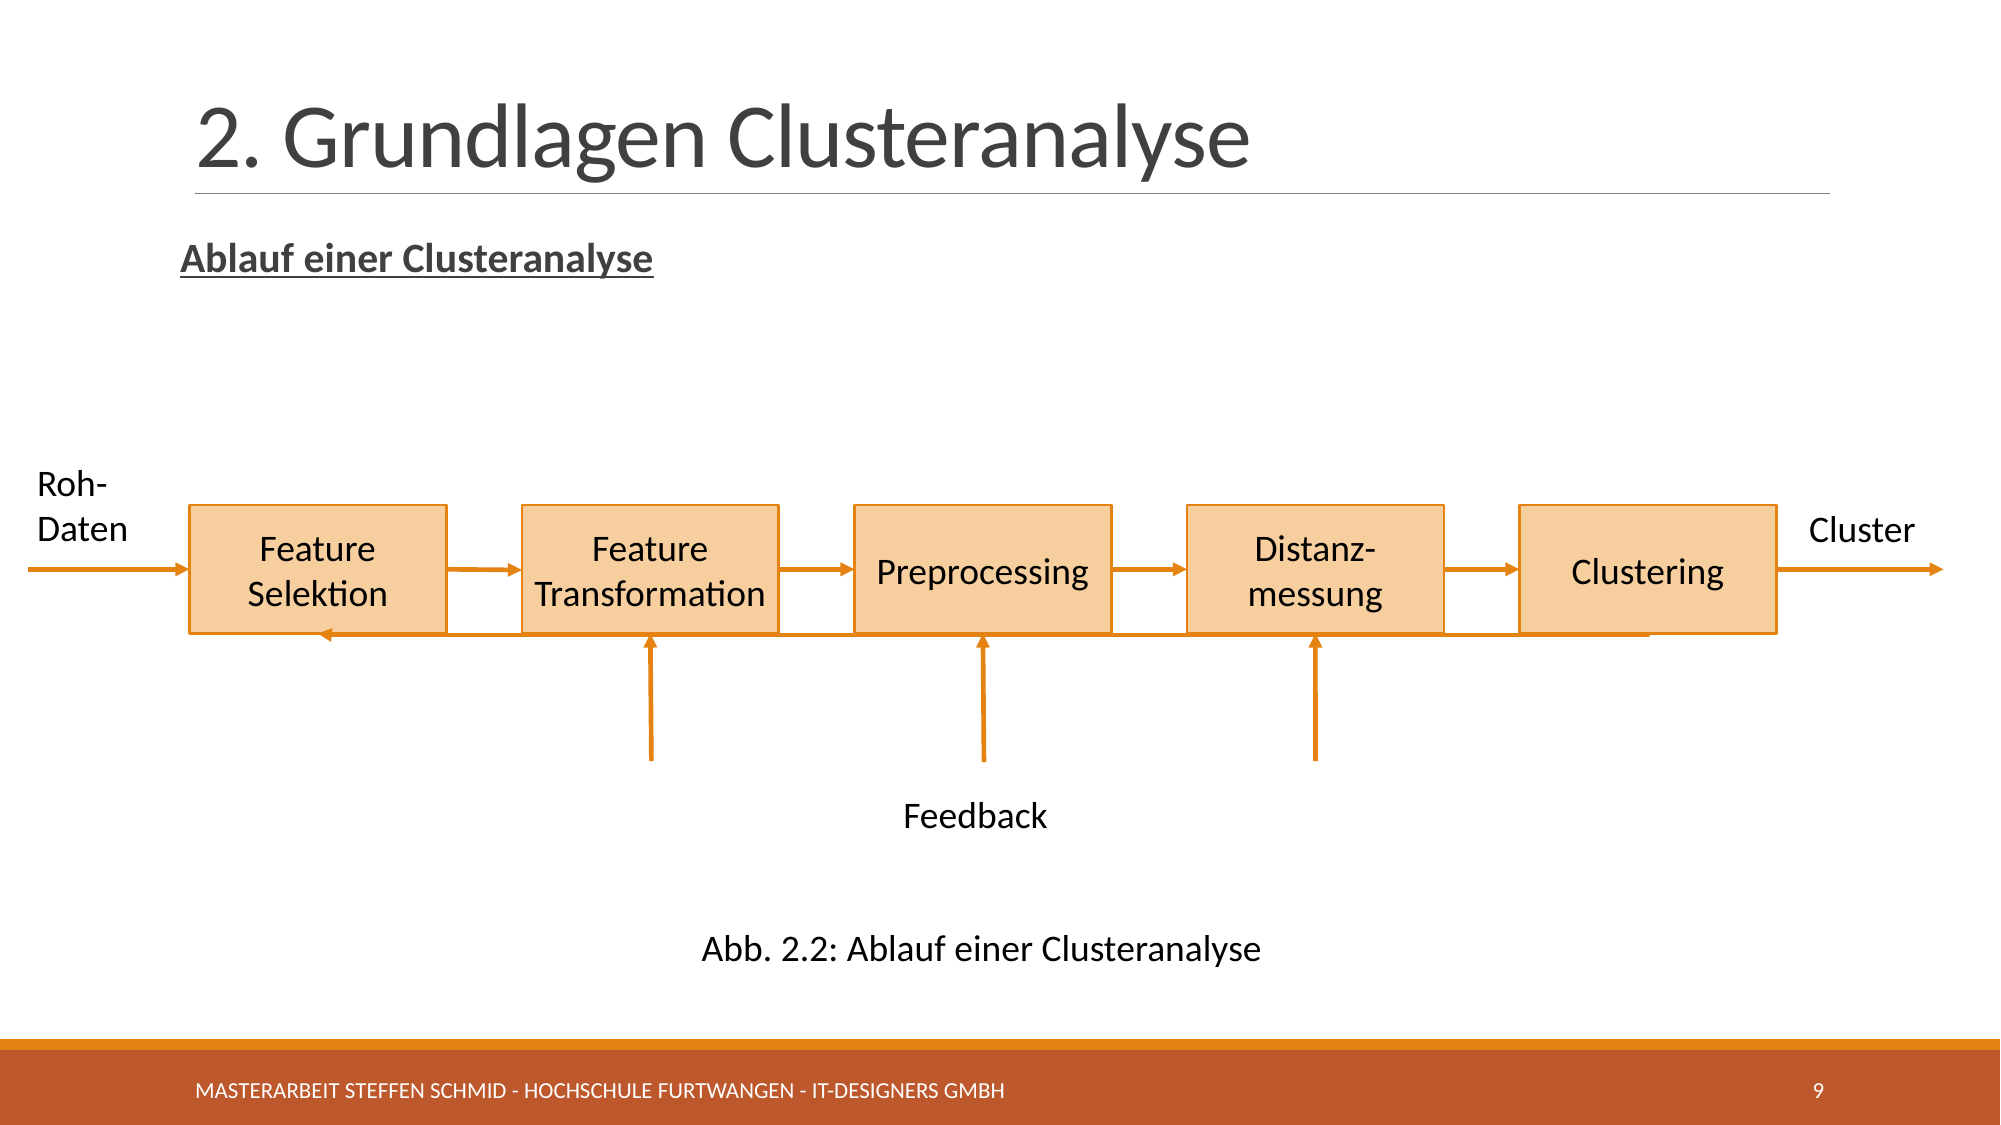

# 2. Grundlagen Clusteranalyse
Ablauf einer Clusteranalyse
Roh-Daten
Cluster
Feature Selektion
Feature Transformation
Preprocessing
Distanz-messung
Clustering
Feedback
Abb. 2.2: Ablauf einer Clusteranalyse
Masterarbeit Steffen Schmid - Hochschule Furtwangen - IT-Designers GmbH
9